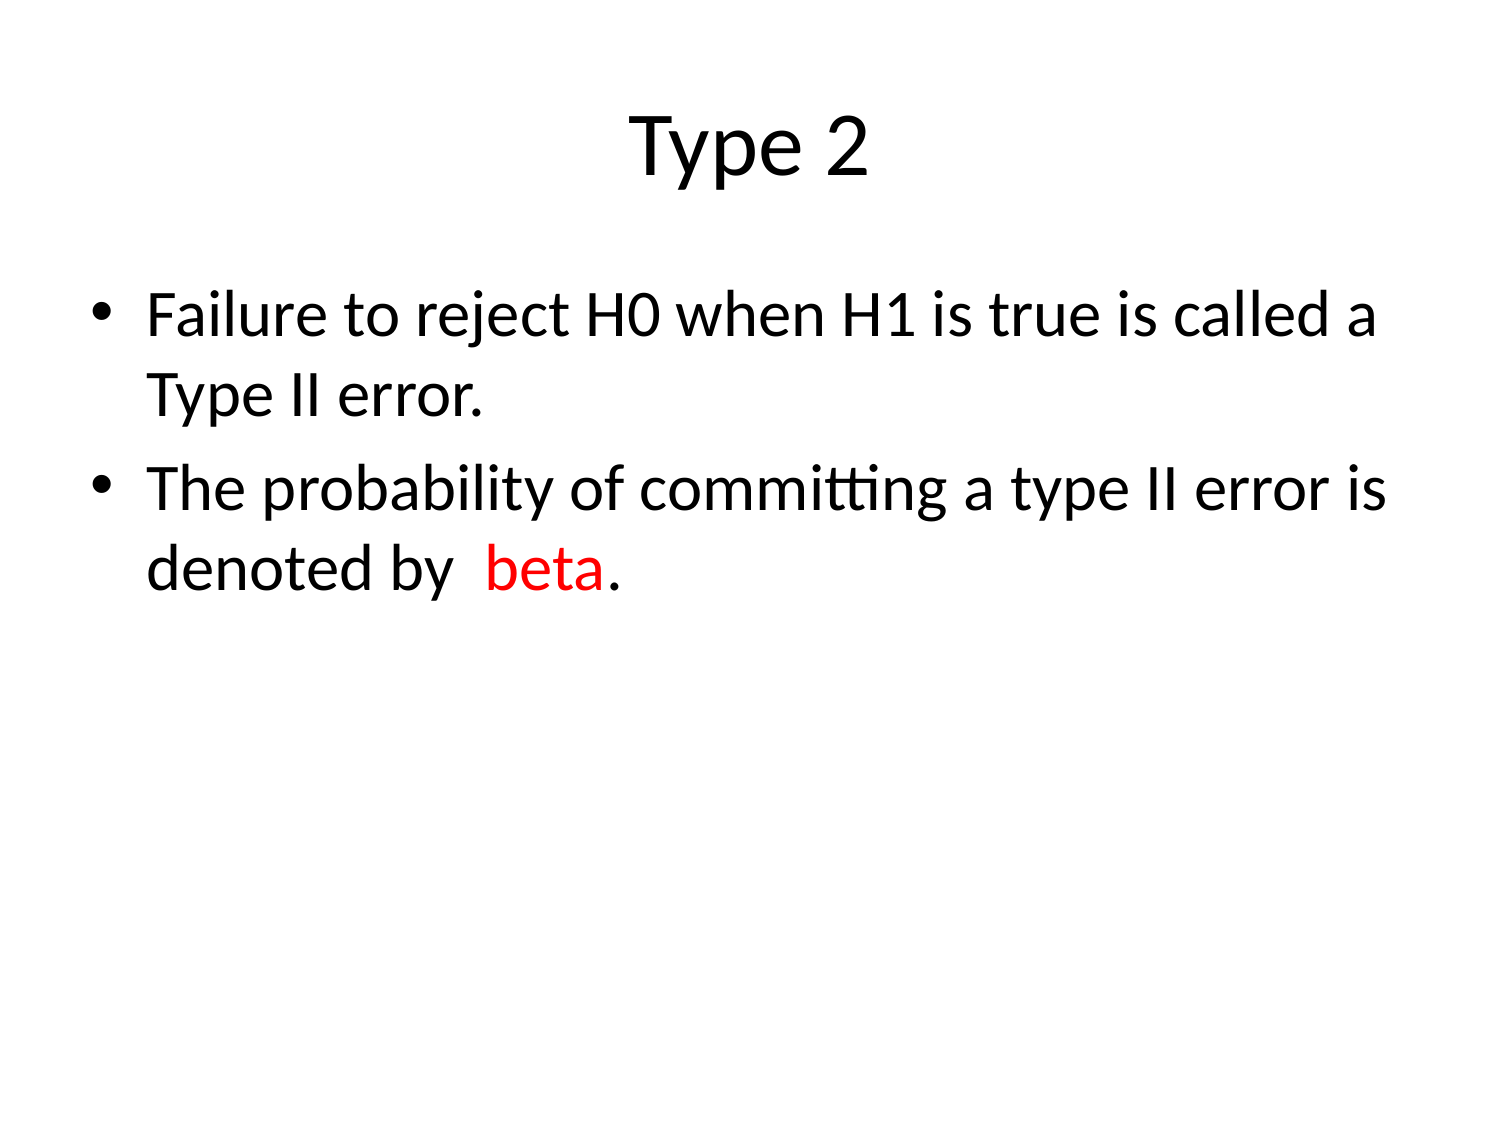

# Type 2
Failure to reject H0 when H1 is true is called a Type II error.
The probability of committing a type II error is denoted by  beta.